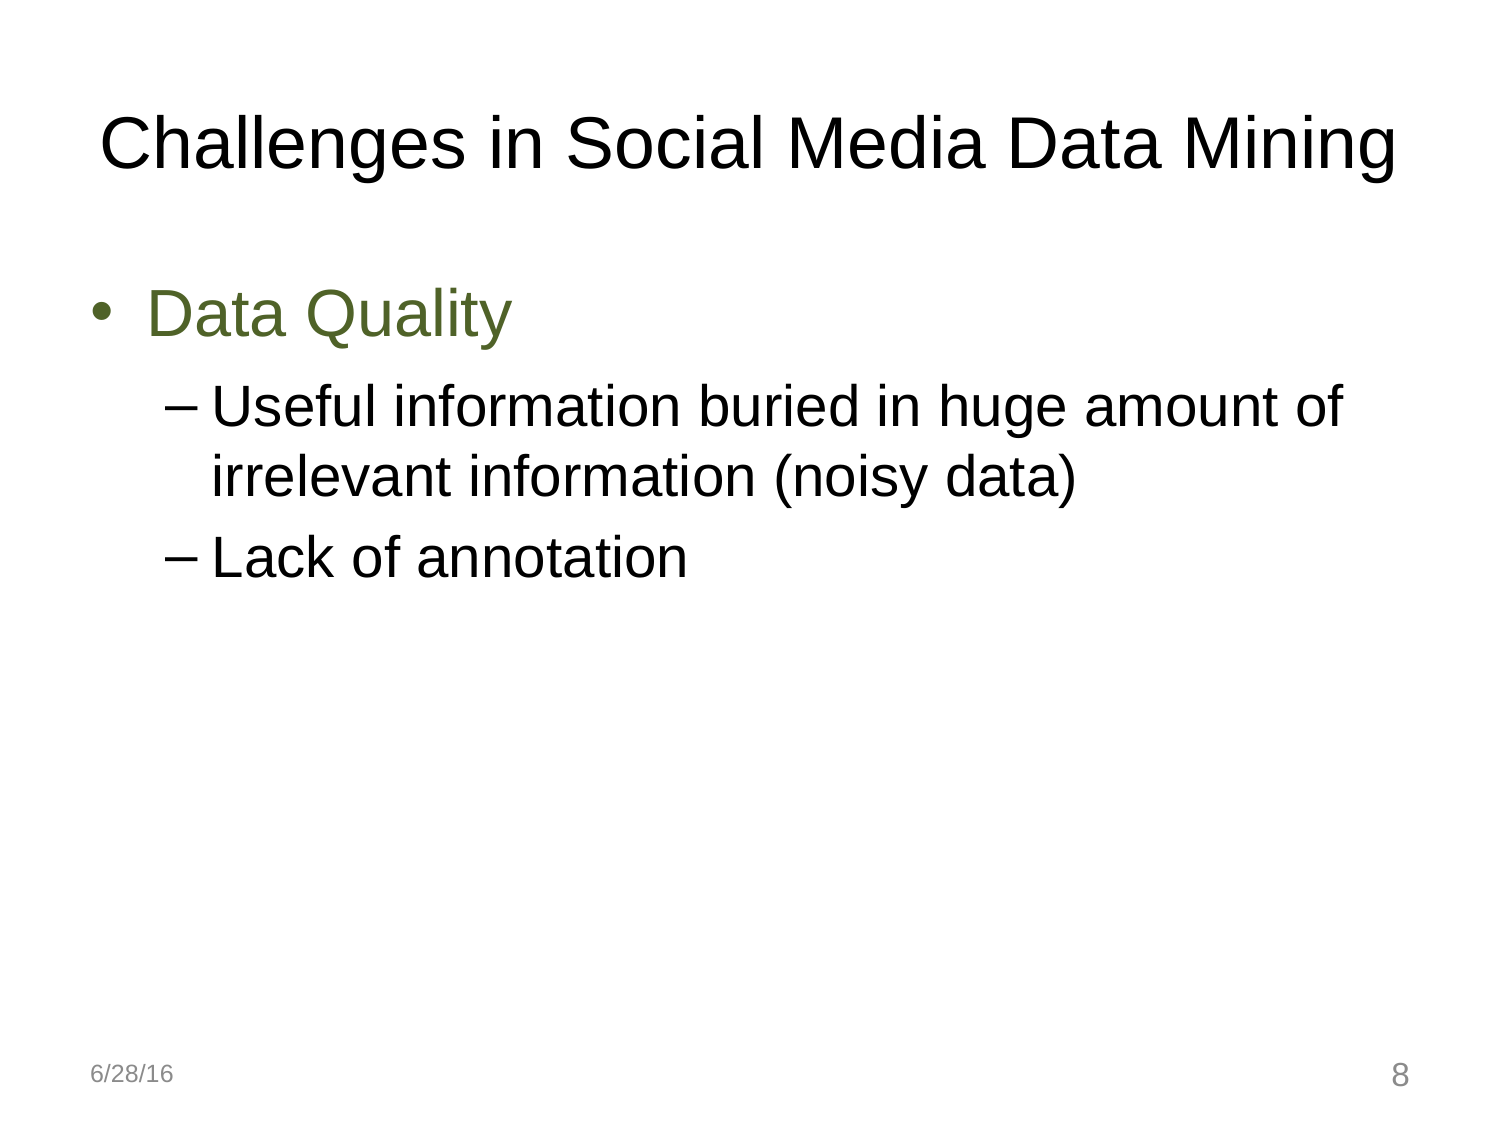

# Challenges in Social Media Data Mining
Data Quality
Useful information buried in huge amount of irrelevant information (noisy data)
Lack of annotation
6/28/16
8